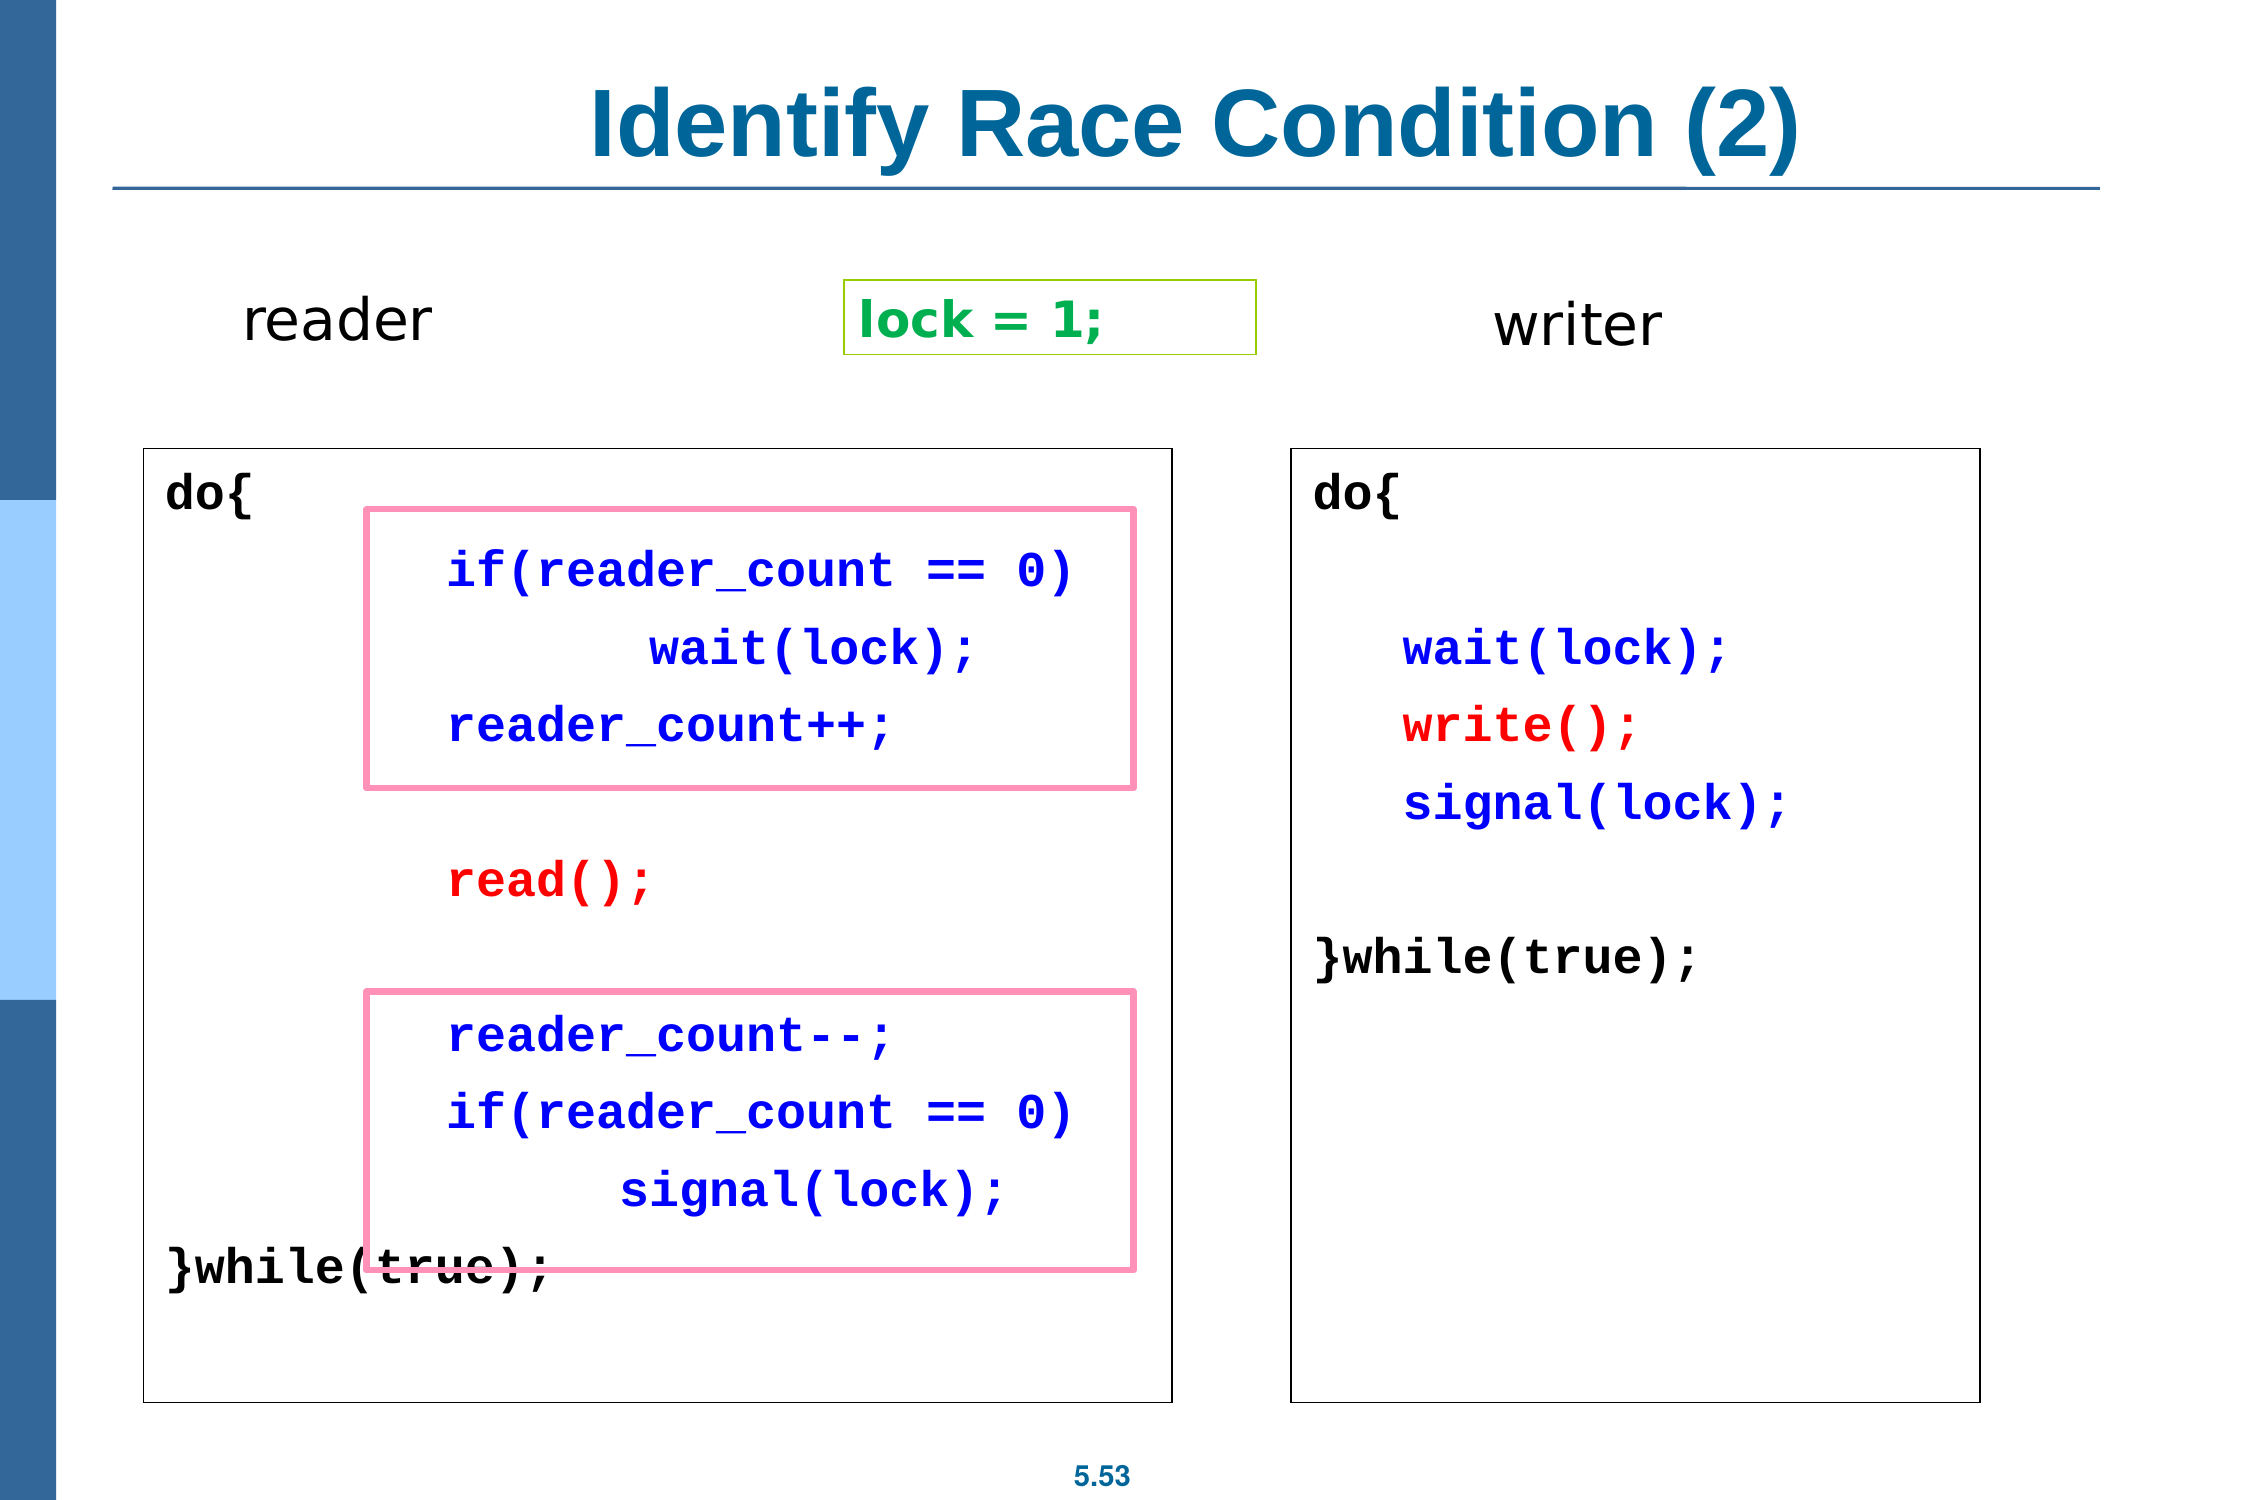

# Identify Race Condition (2)
reader
lock = 1;
writer
do{
if(reader_count == 0)
		wait(lock);
reader_count++;

read();

reader_count--;
if(reader_count == 0)
	    signal(lock);
}while(true);

do{

   wait(lock);
   write();
   signal(lock);

}while(true);